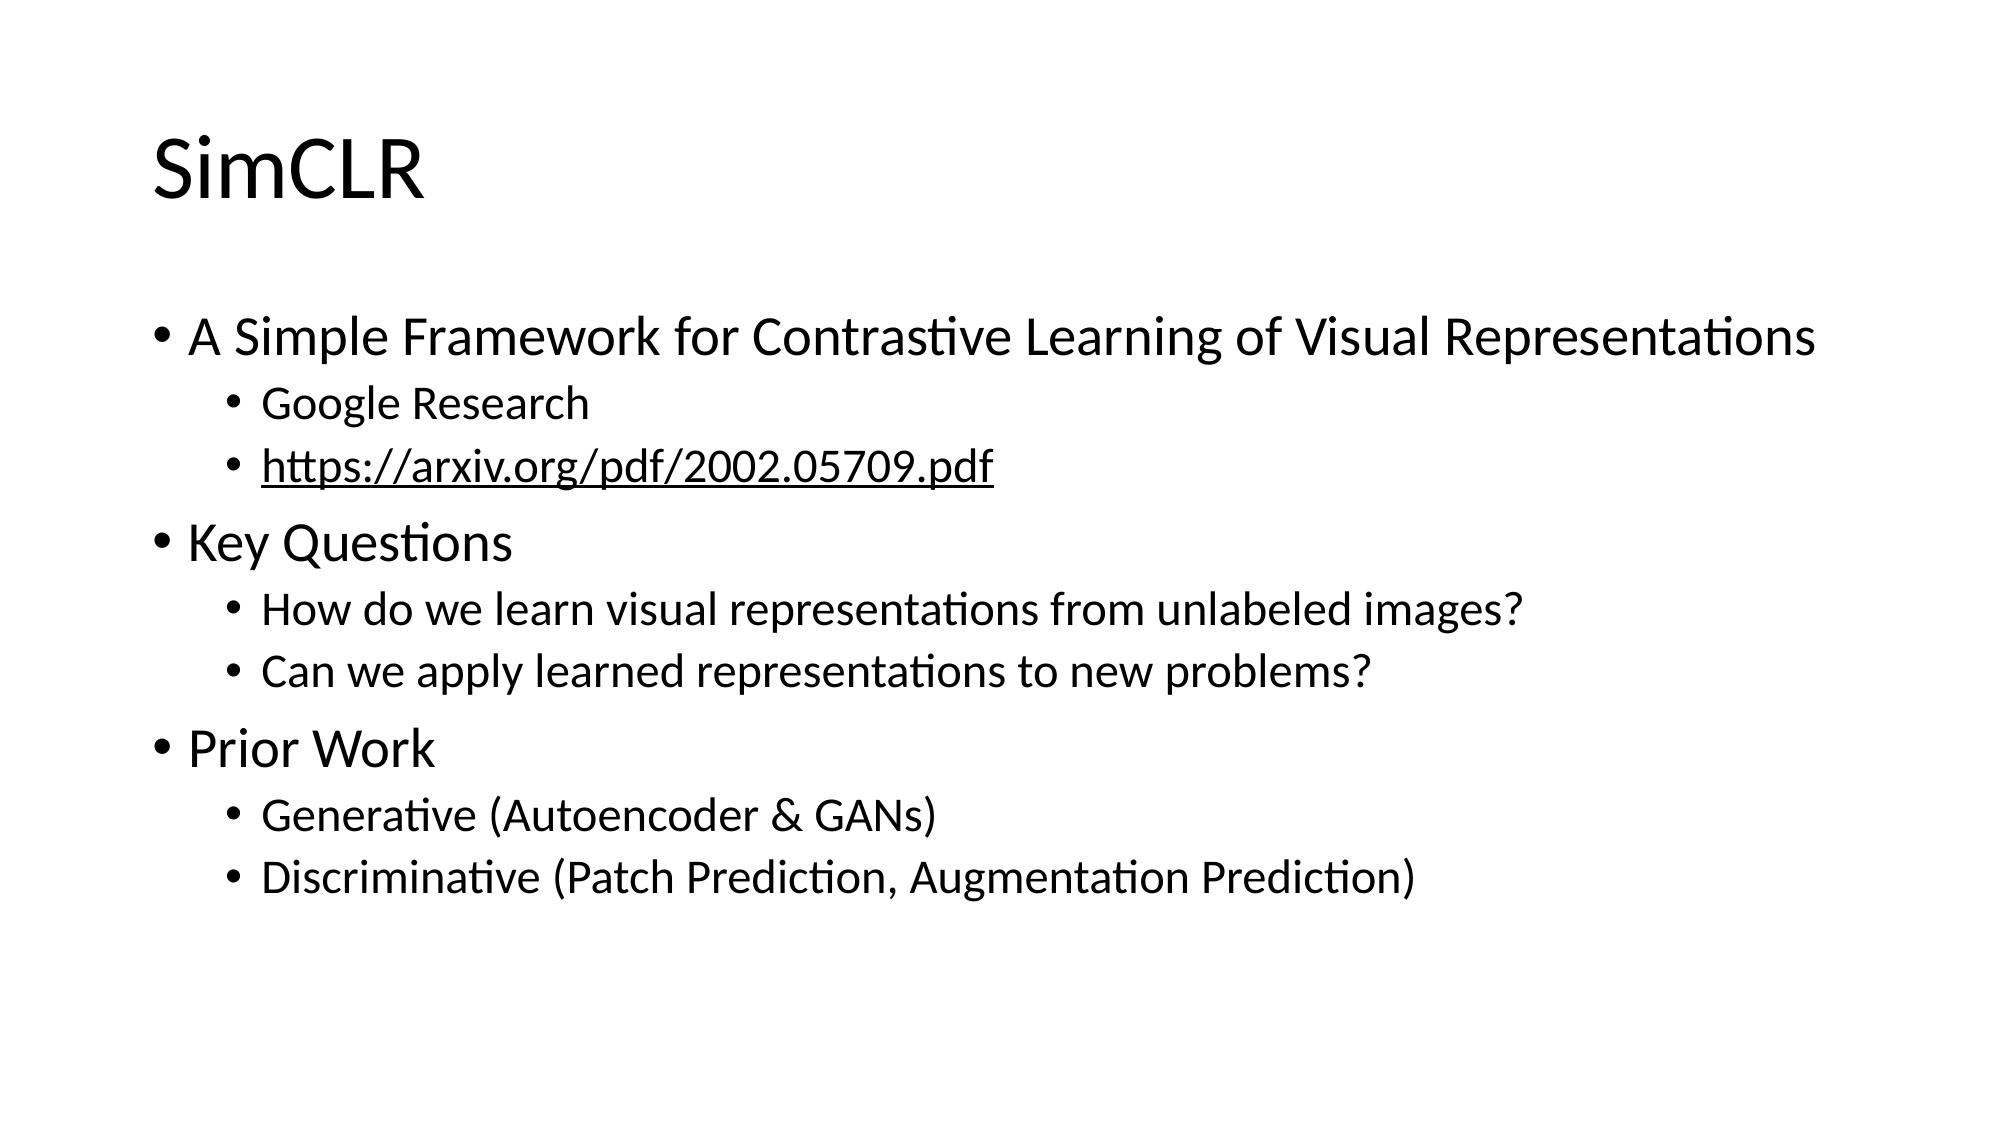

# SimCLR
A Simple Framework for Contrastive Learning of Visual Representations
Google Research
https://arxiv.org/pdf/2002.05709.pdf
Key Questions
How do we learn visual representations from unlabeled images?
Can we apply learned representations to new problems?
Prior Work
Generative (Autoencoder & GANs)
Discriminative (Patch Prediction, Augmentation Prediction)